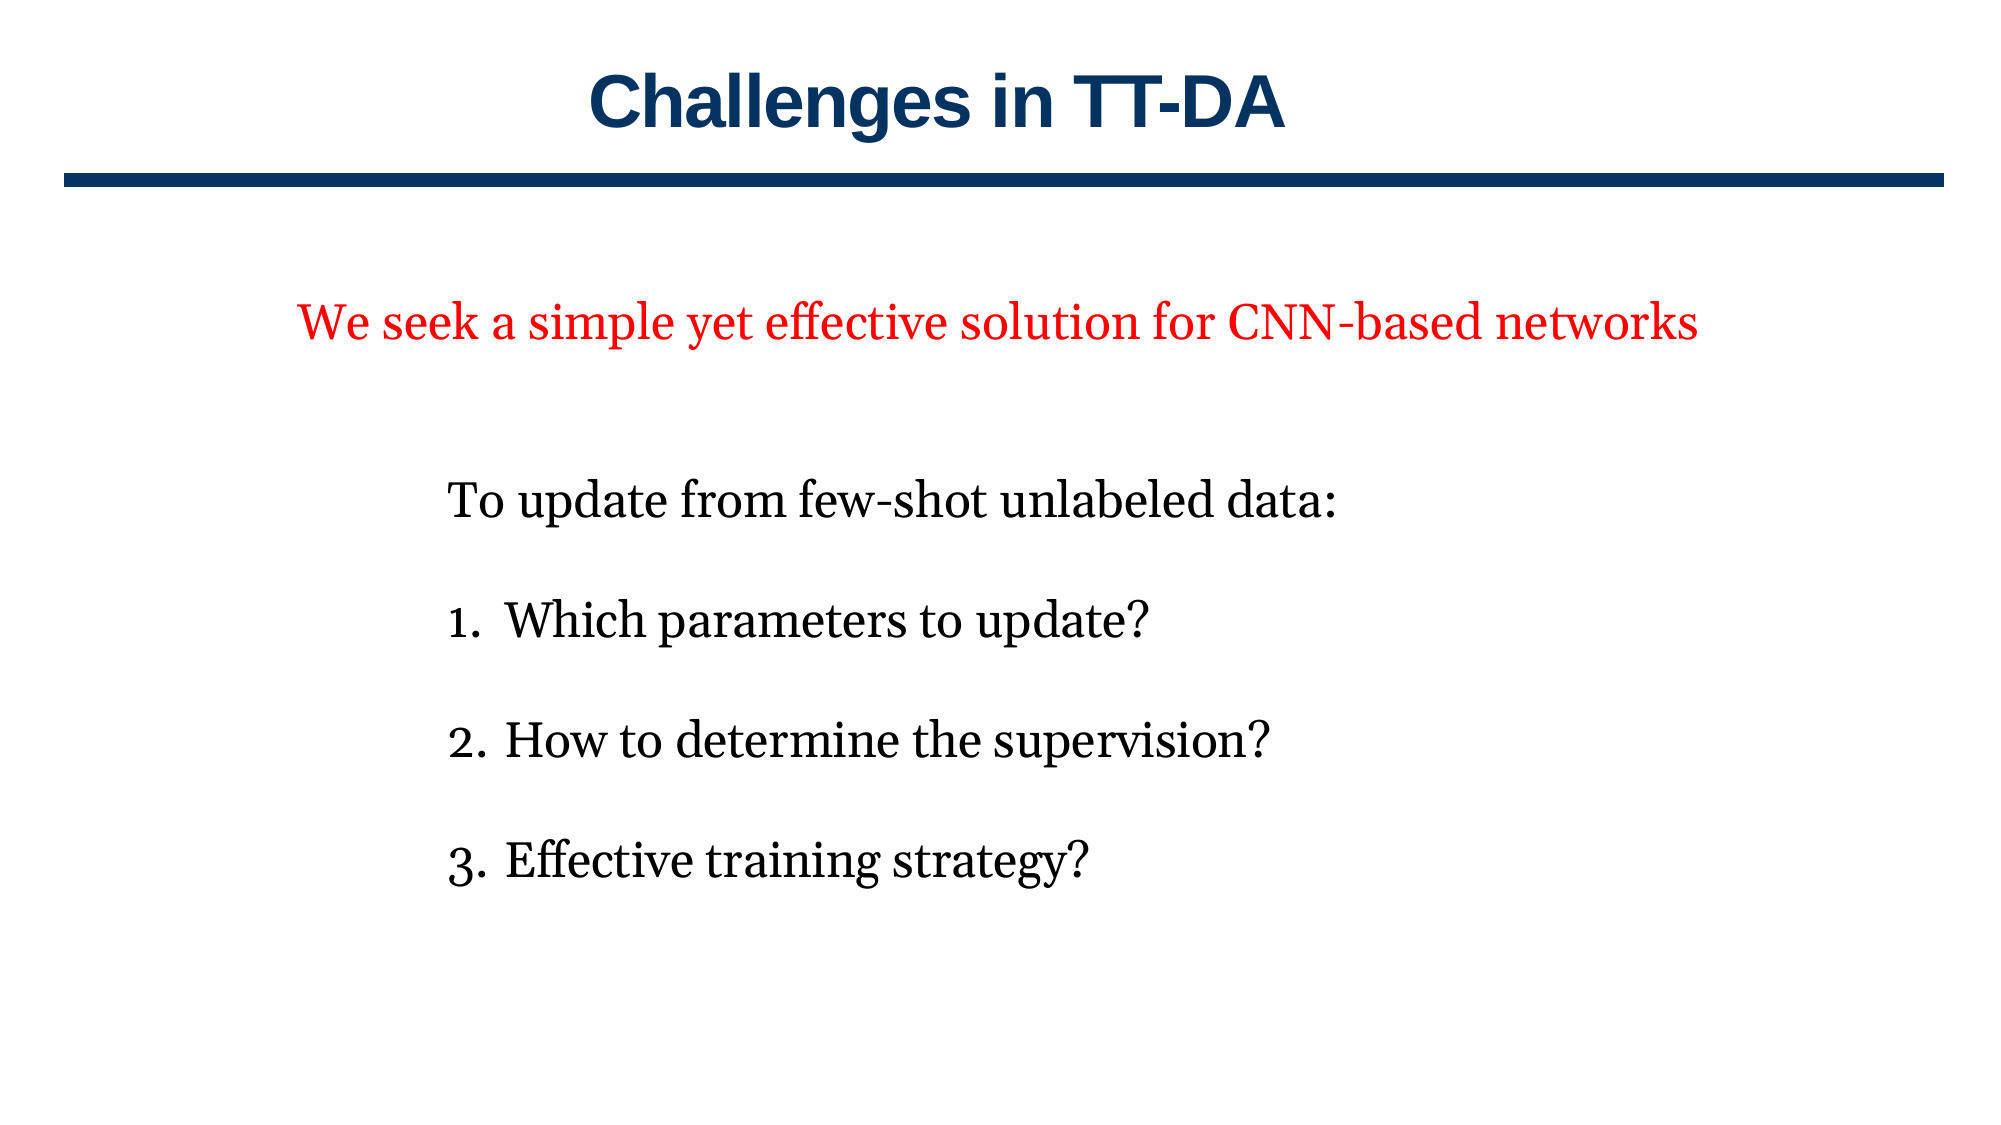

Challenges in TT-DA
We seek a simple yet effective solution for CNN-based networks
To update from few-shot unlabeled data:

Which parameters to update?

How to determine the supervision?

Effective training strategy?